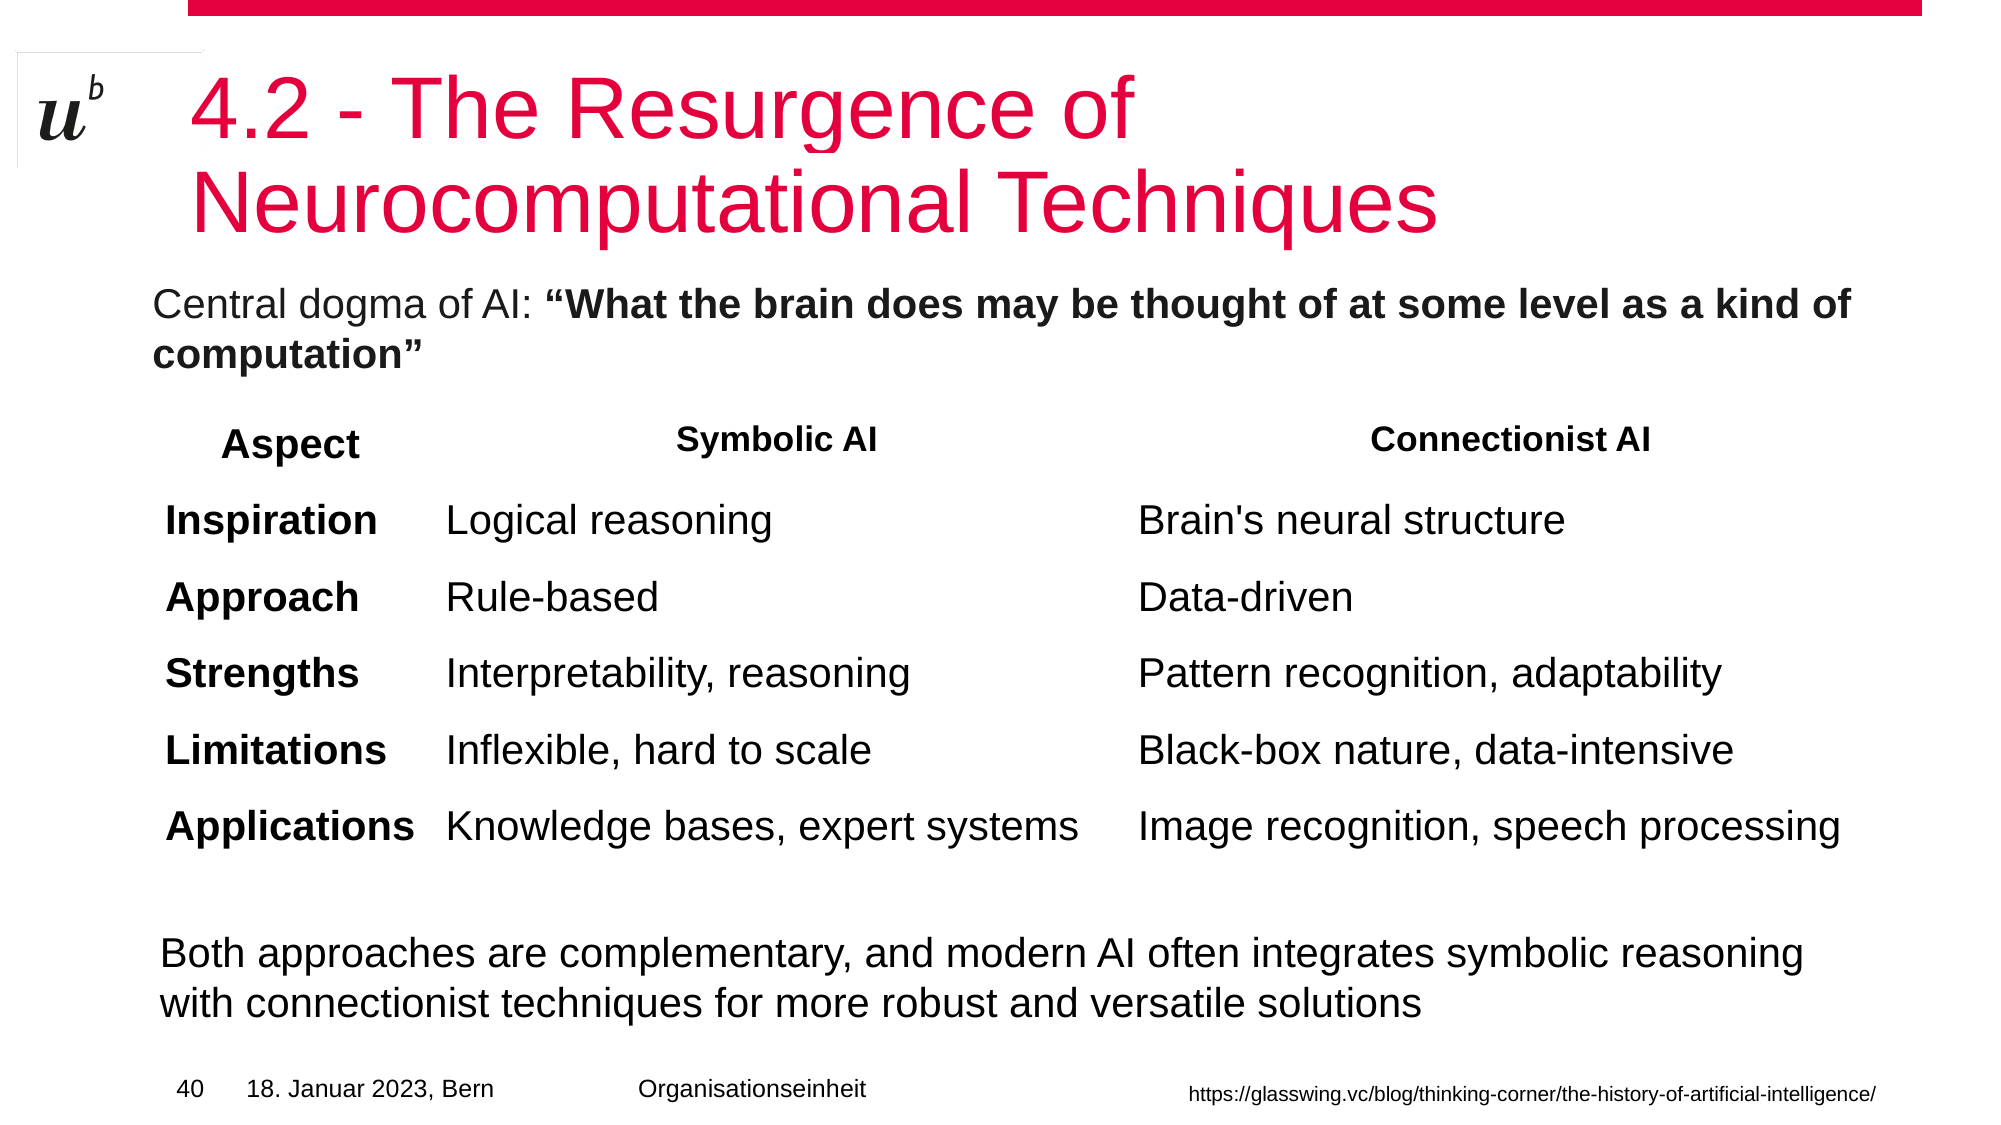

# 4.2 - The Resurgence of Neurocomputational Techniques

Central dogma of AI: “What the brain does may be thought of at some level as a kind of computation”

| Aspect | Symbolic AI | Connectionist AI |
| --- | --- | --- |
| Inspiration | Logical reasoning | Brain's neural structure |
| Approach | Rule-based | Data-driven |
| Strengths | Interpretability, reasoning | Pattern recognition, adaptability |
| Limitations | Inflexible, hard to scale | Black-box nature, data-intensive |
| Applications | Knowledge bases, expert systems | Image recognition, speech processing |
Both approaches are complementary, and modern AI often integrates symbolic reasoning with connectionist techniques for more robust and versatile solutions
40
18. Januar 2023, Bern
Organisationseinheit
https://glasswing.vc/blog/thinking-corner/the-history-of-artificial-intelligence/